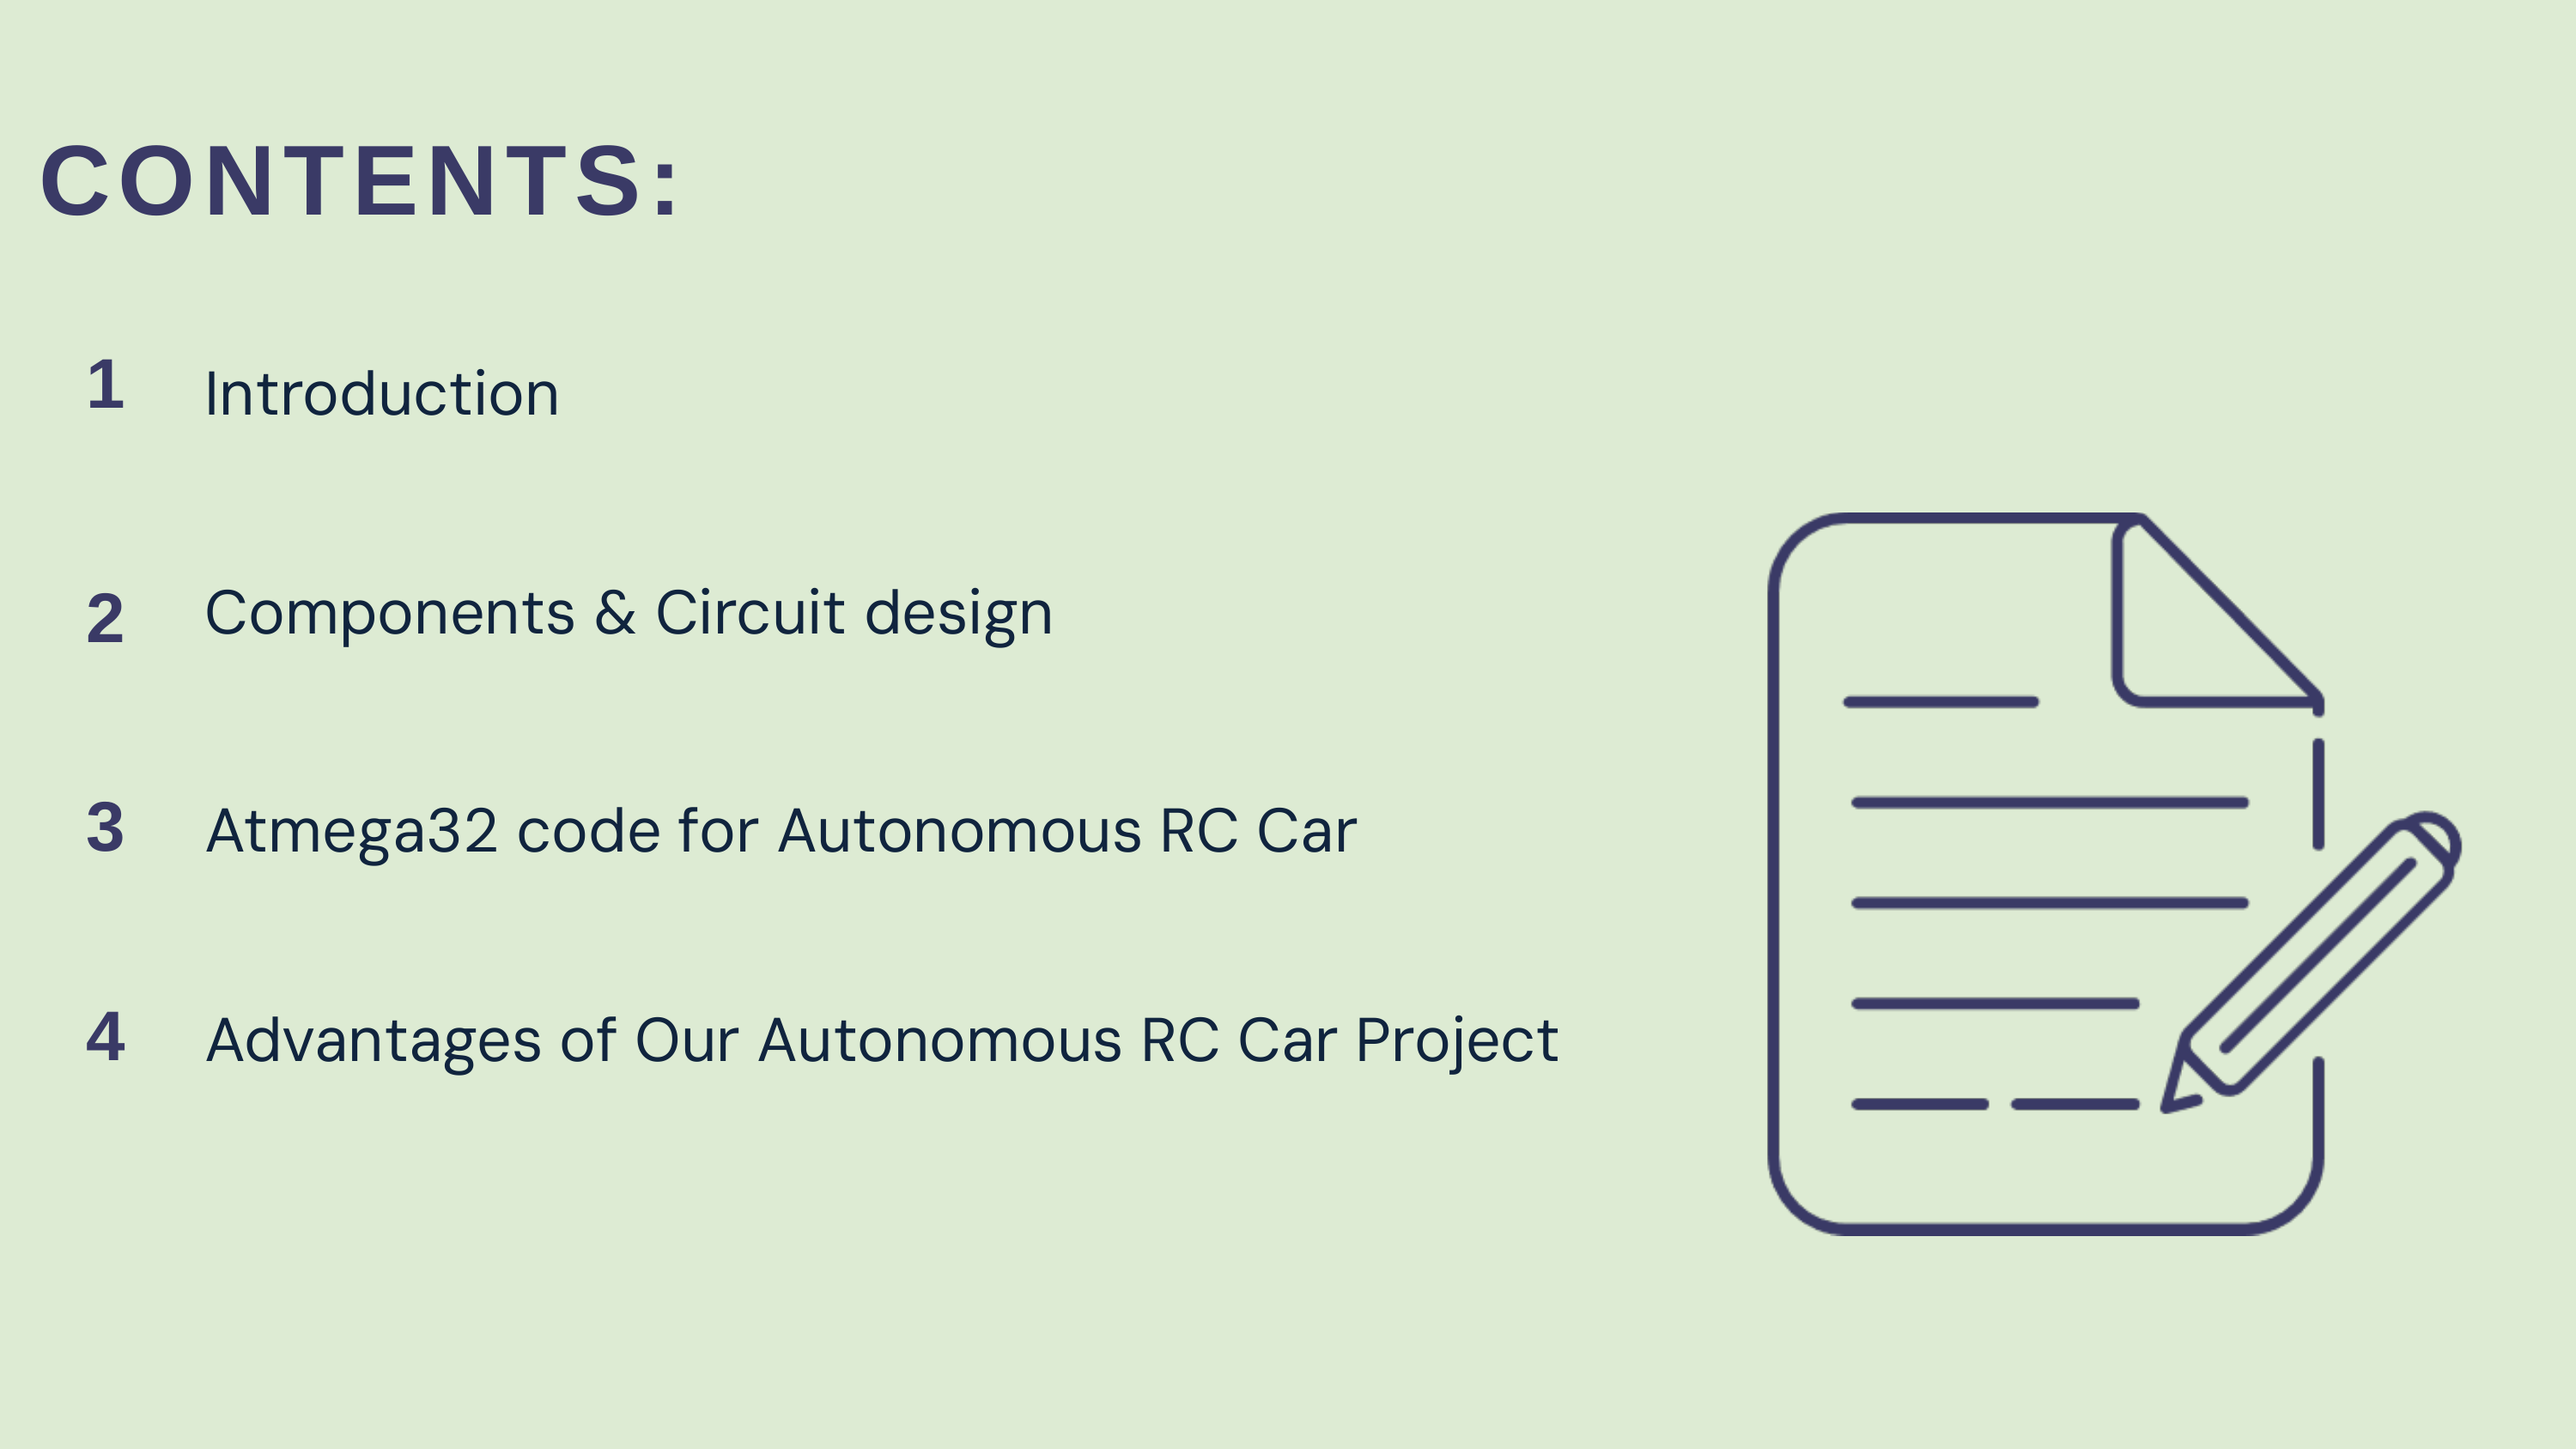

CONTENTS:
1
Introduction

2
Components & Circuit design
3
Atmega32 code for Autonomous RC Car
4
Advantages of Our Autonomous RC Car Project